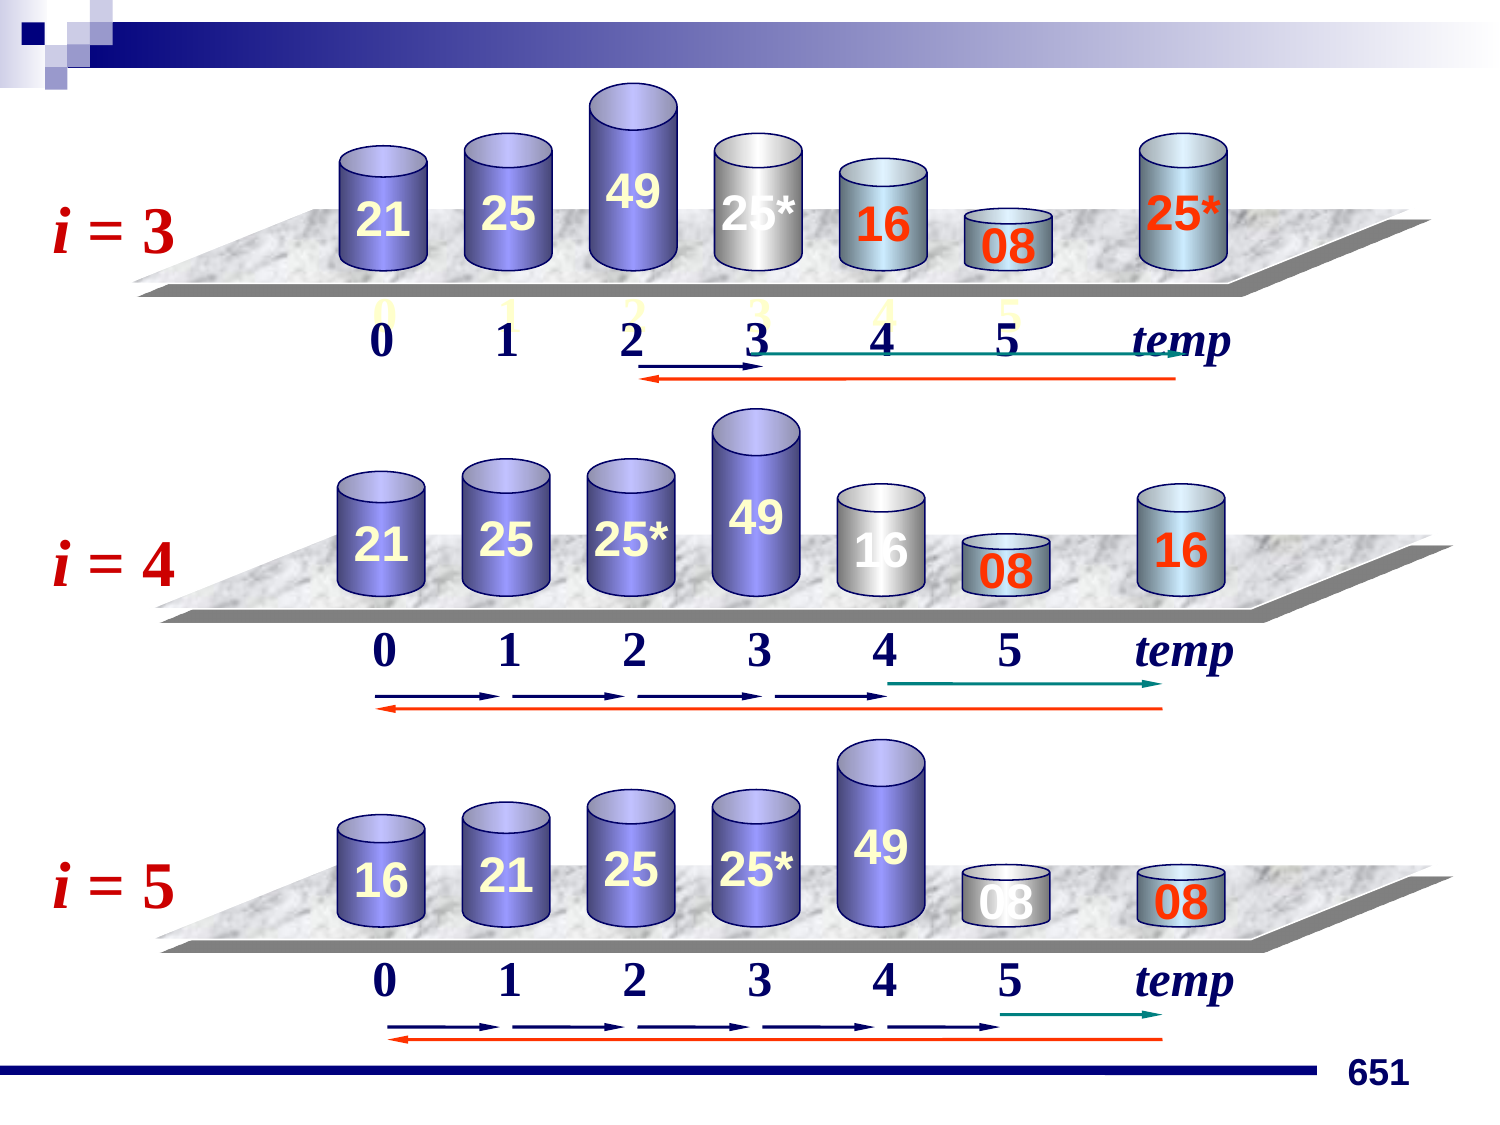

49
25
25*
25*
21
16

08

i = 3
0        1        2        3        4        5
0        1        2        3        4        5         temp
49
25
25*
21
16
16

08
0        1        2        3        4        5         temp

i = 4
49
25
25*
21
16

08
08
0        1        2        3        4        5         temp

i = 5
651